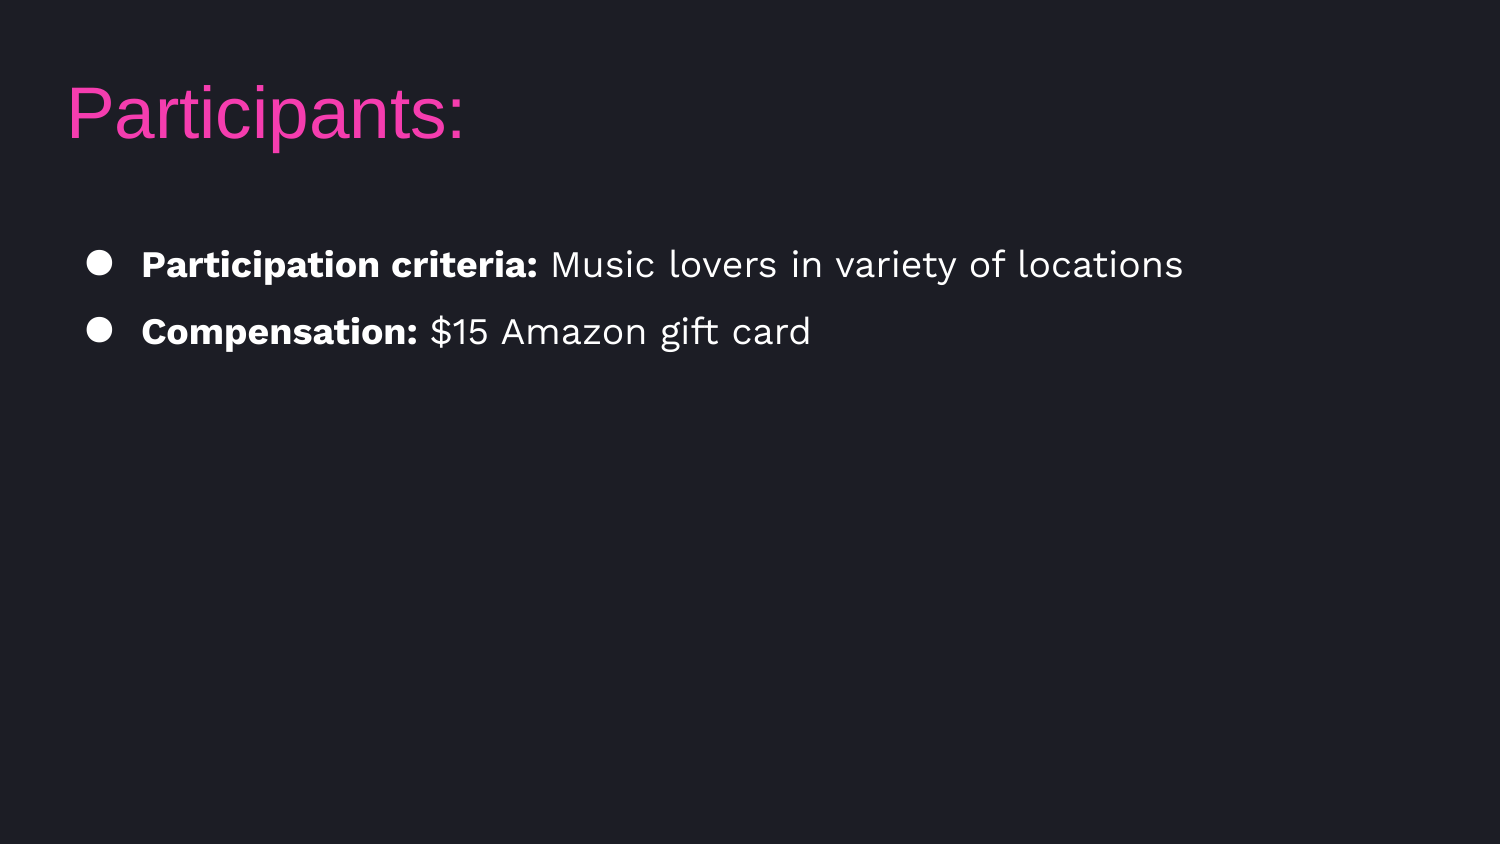

# Participants:
Participation criteria: Music lovers in variety of locations
Compensation: $15 Amazon gift card